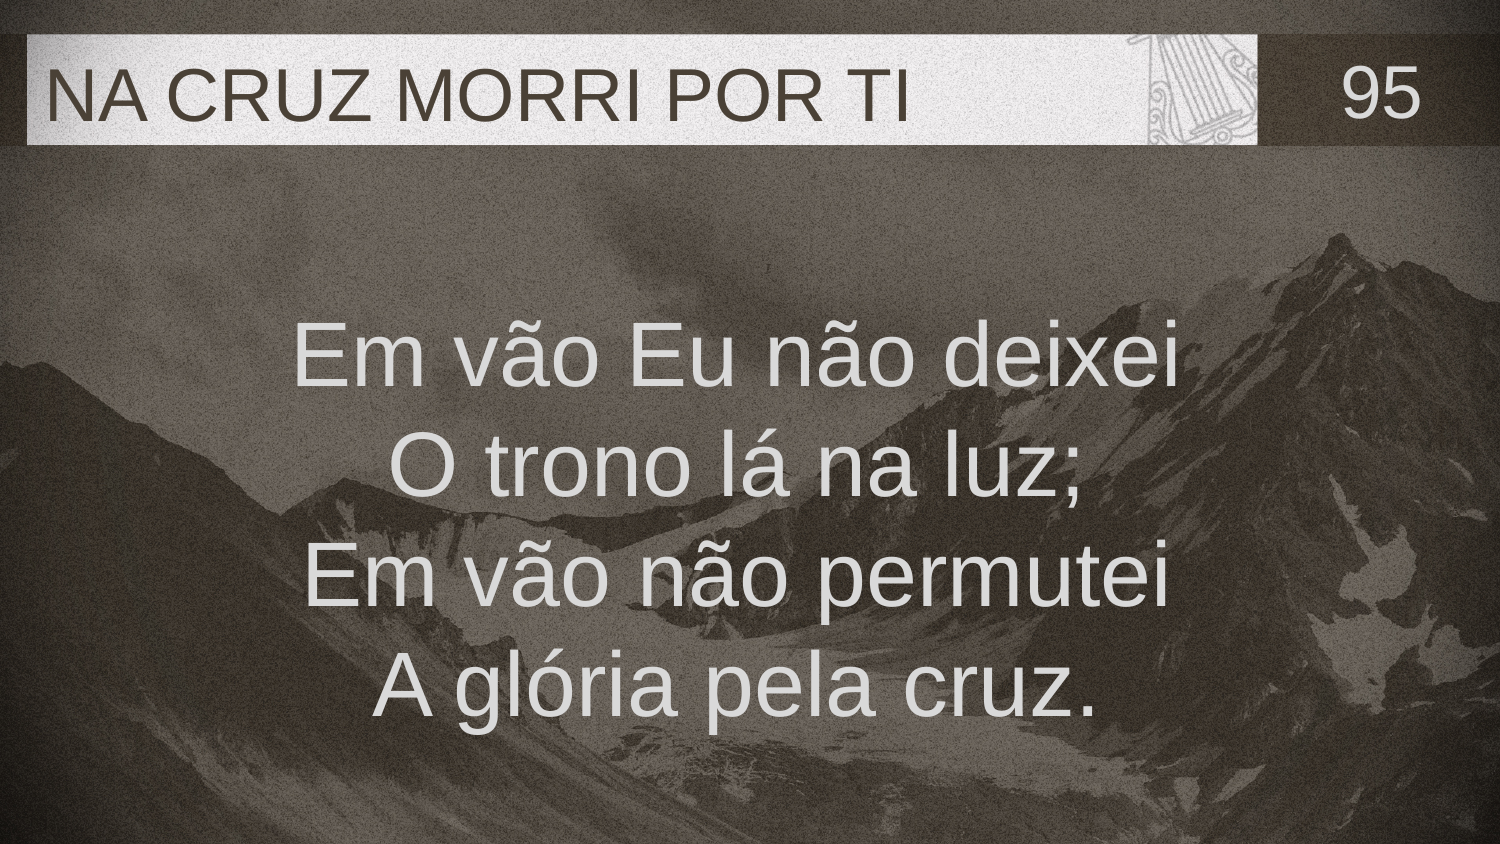

# NA CRUZ MORRI POR TI
95
Em vão Eu não deixei
O trono lá na luz;
Em vão não permutei
A glória pela cruz.